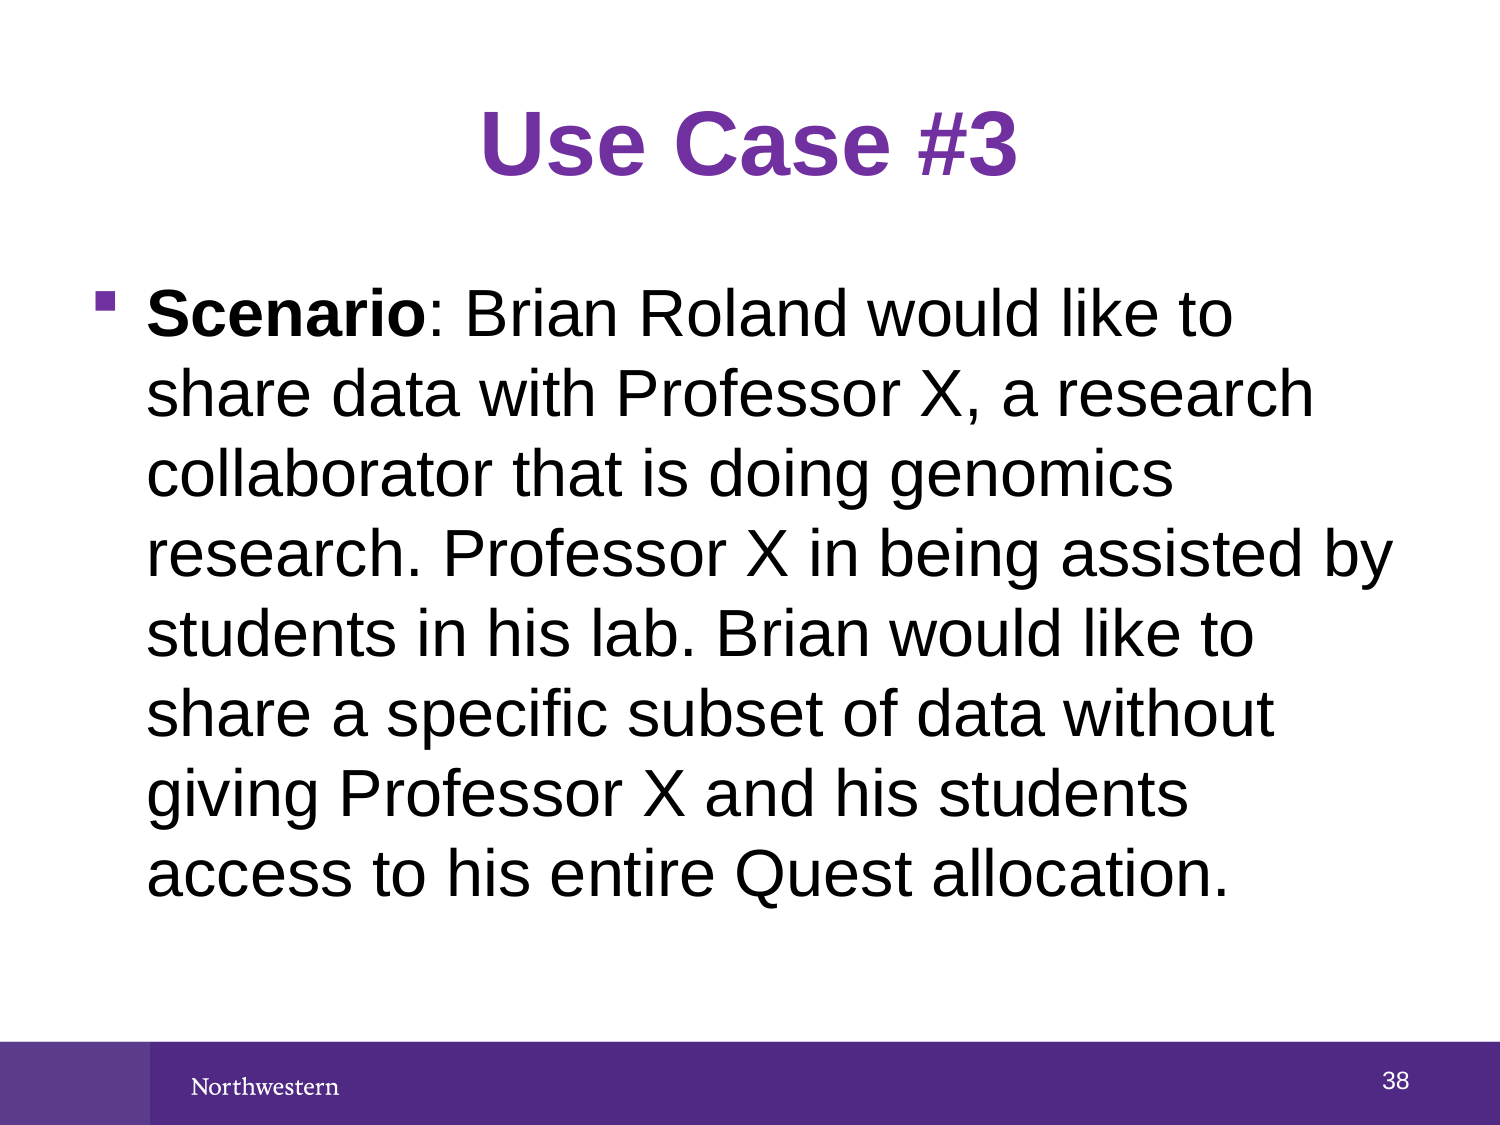

# Use Case #3
Scenario: Brian Roland would like to share data with Professor X, a research collaborator that is doing genomics research. Professor X in being assisted by students in his lab. Brian would like to share a specific subset of data without giving Professor X and his students access to his entire Quest allocation.
38